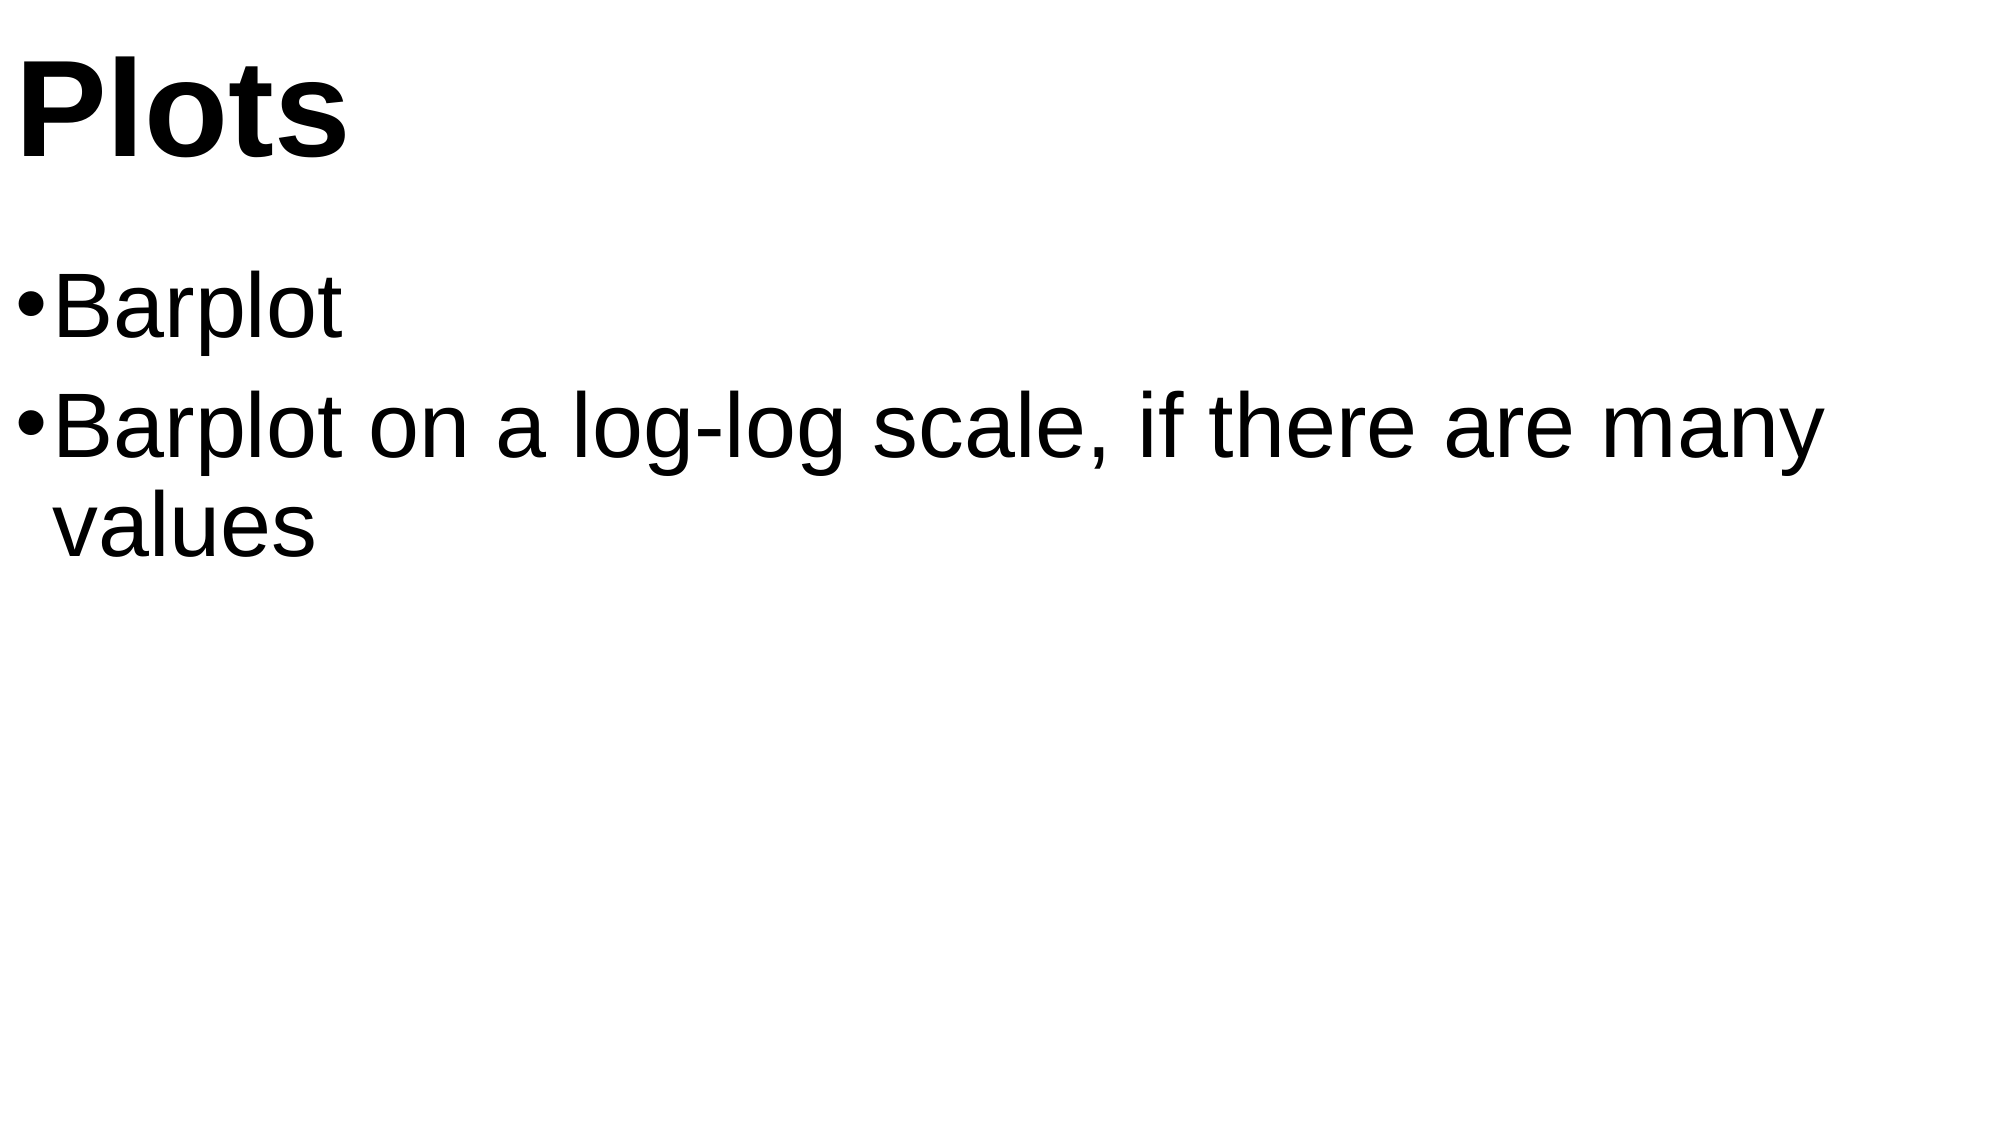

# Plots
Barplot
Barplot on a log-log scale, if there are many values